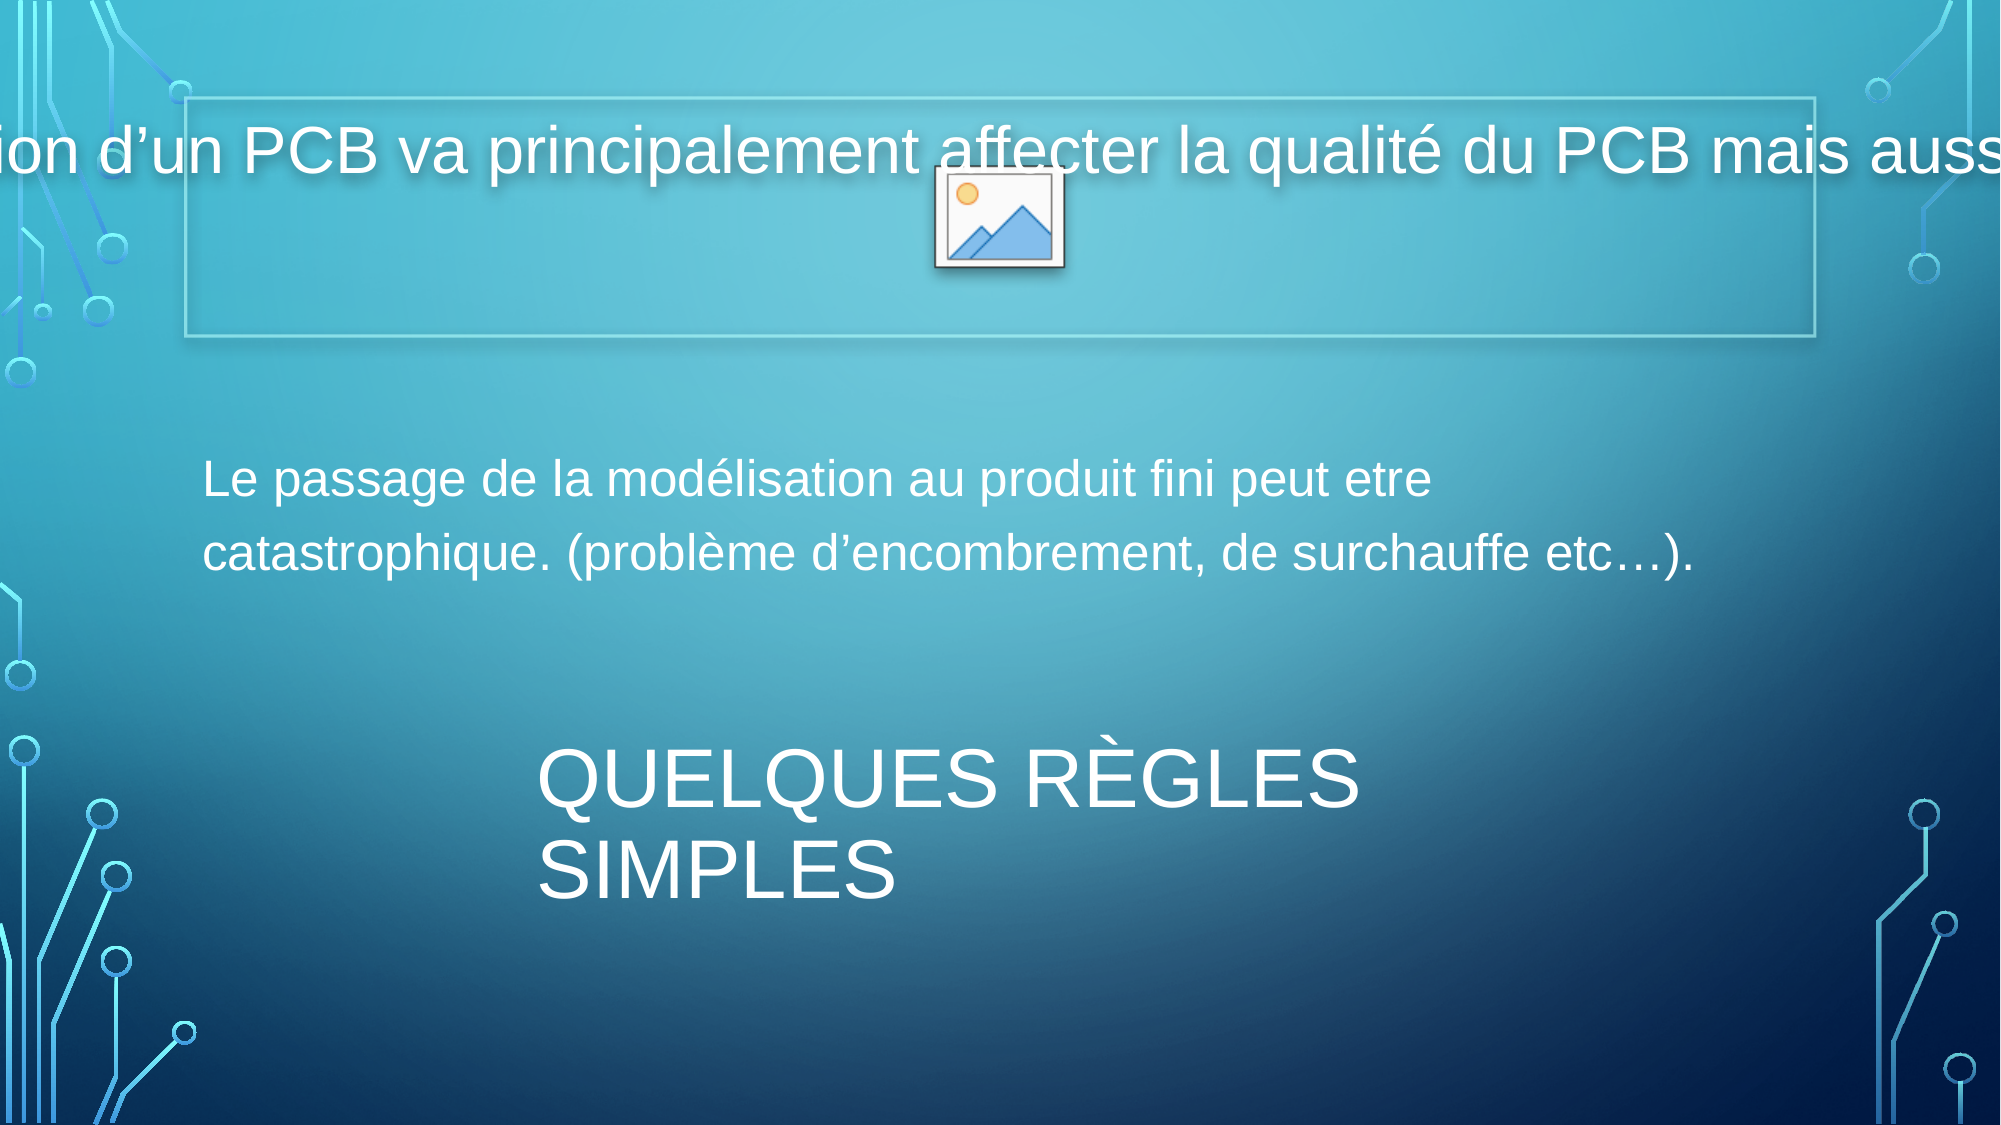

La conception d’un PCB va principalement affecter la qualité du PCB mais aussi son cout.
Le passage de la modélisation au produit fini peut etre catastrophique. (problème d’encombrement, de surchauffe etc…).
# Quelques règles simples